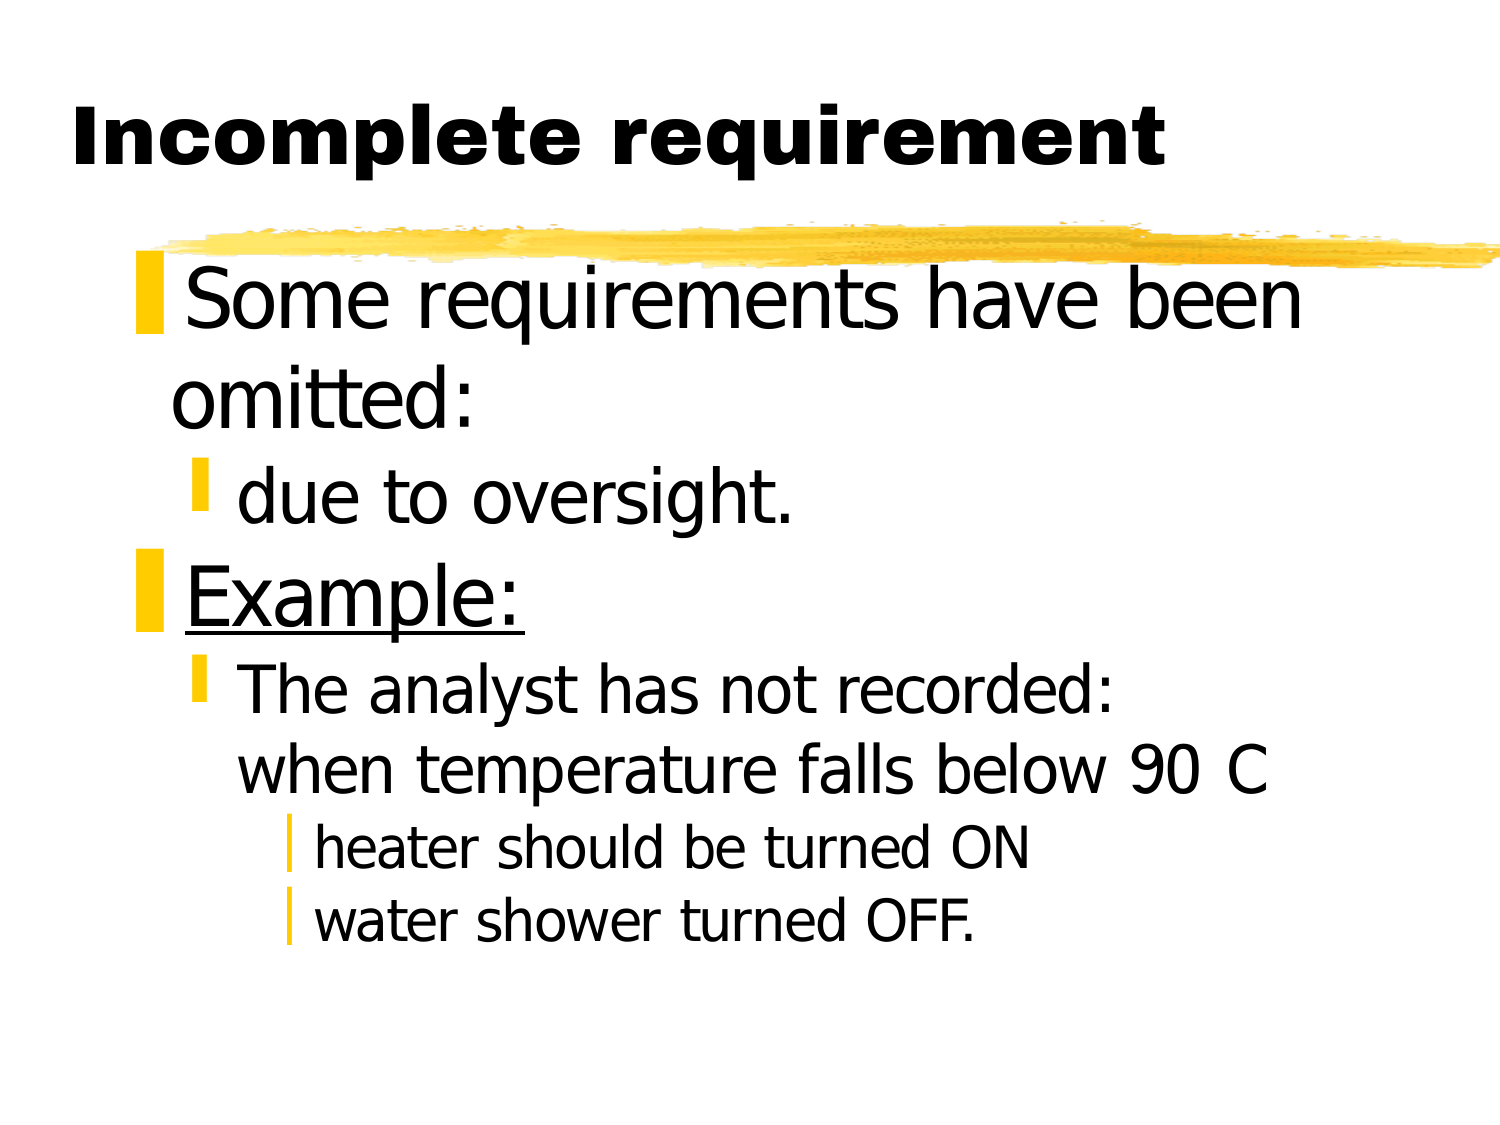

# Incomplete requirement
Some requirements have been omitted:
due to oversight.
Example:
The analyst has not recorded:
when temperature falls below 90  C
heater should be turned ON
water shower turned OFF.
13